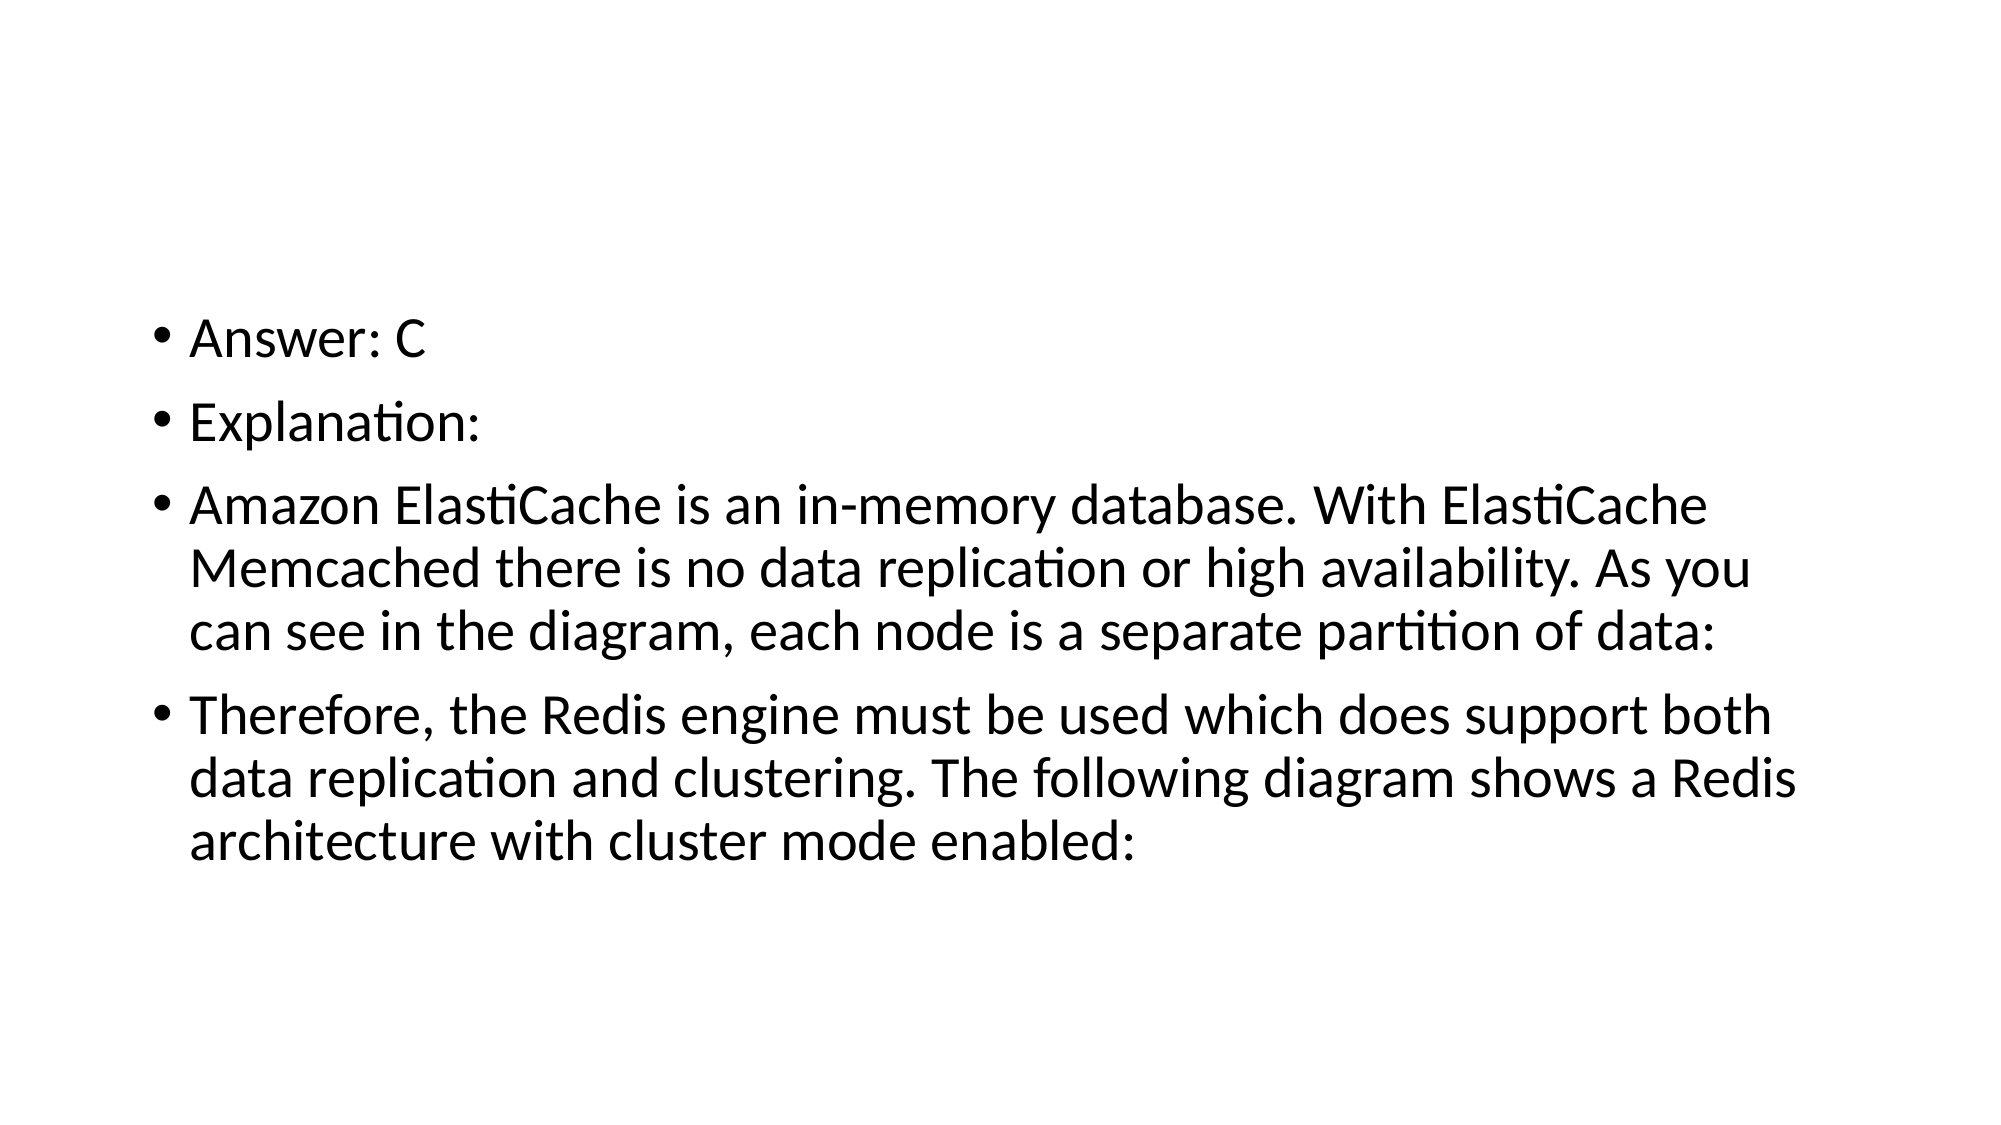

#
Answer: C
Explanation:
Amazon ElastiCache is an in-memory database. With ElastiCache Memcached there is no data replication or high availability. As you can see in the diagram, each node is a separate partition of data:
Therefore, the Redis engine must be used which does support both data replication and clustering. The following diagram shows a Redis architecture with cluster mode enabled: